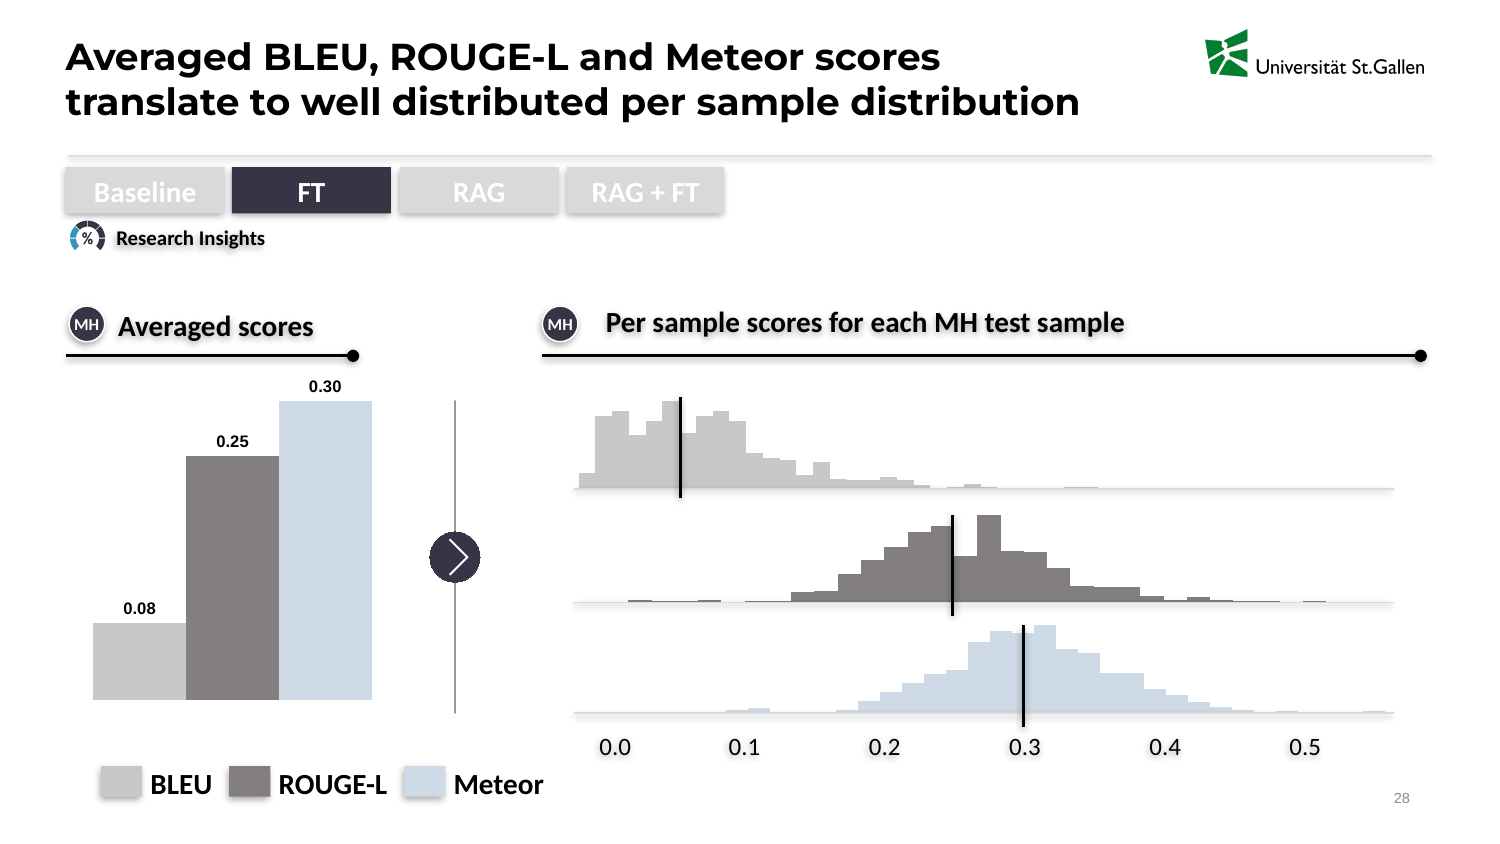

# Averaged BLEU, ROUGE-L and Meteor scores translate to well distributed per sample distribution
Baseline
FT
RAG
RAG + FT

Research Insights
Per sample scores for each MH test sample
Averaged scores
MH
MH

### Chart

| Category |  |  |  |
|---|---|---|---|

### Chart

| Category |  |  |  |  |  |  |  |  |  |  |  |  |  |  |  |  |  |  |  |  |  |  |  |  |  |  |  |  |  |  |  |
|---|---|---|---|---|---|---|---|---|---|---|---|---|---|---|---|---|---|---|---|---|---|---|---|---|---|---|---|---|---|---|---|

### Chart

| Category |  |  |  |  |  |  |  |  |  |  |  |  |  |  |  |  |  |  |  |  |  |  |  |  |  |  |  |  |  |  |
|---|---|---|---|---|---|---|---|---|---|---|---|---|---|---|---|---|---|---|---|---|---|---|---|---|---|---|---|---|---|---|

### Chart

| Category |  |  |  |  |  |  |  |  |  |  |  |  |  |  |  |  |  |  |  |  |  |  |  |  |  |  |  |  |  |  |
|---|---|---|---|---|---|---|---|---|---|---|---|---|---|---|---|---|---|---|---|---|---|---|---|---|---|---|---|---|---|---|
0.0
0.1
0.2
0.3
0.4
0.5
BLEU
ROUGE-L
Meteor

28